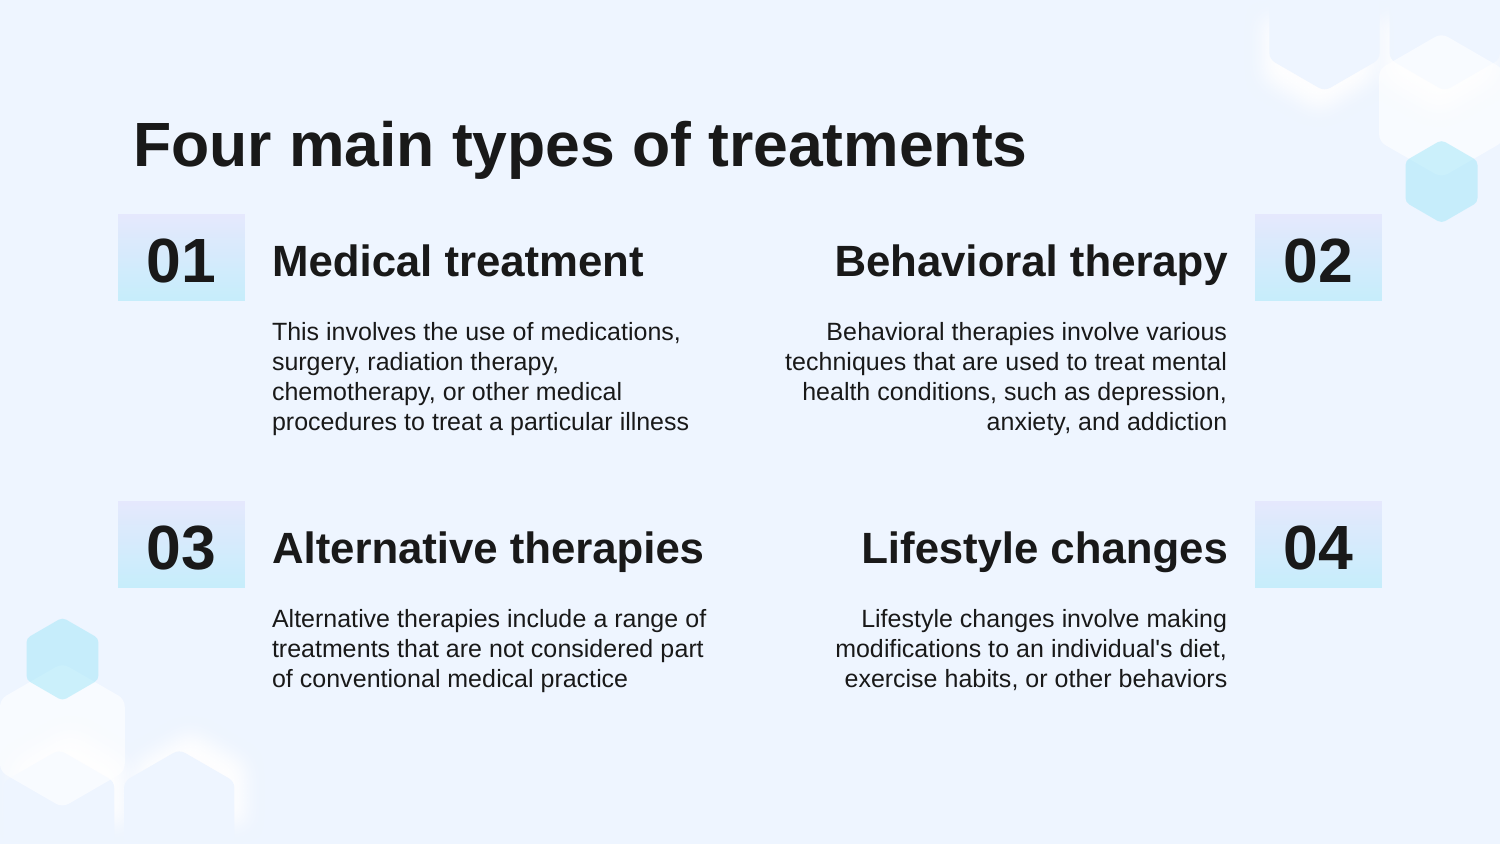

# Four main types of treatments
01
Medical treatment
Behavioral therapy
02
This involves the use of medications, surgery, radiation therapy, chemotherapy, or other medical procedures to treat a particular illness
Behavioral therapies involve various techniques that are used to treat mental health conditions, such as depression, anxiety, and addiction
03
Alternative therapies
Lifestyle changes
04
Alternative therapies include a range of treatments that are not considered part of conventional medical practice
Lifestyle changes involve making modifications to an individual's diet, exercise habits, or other behaviors